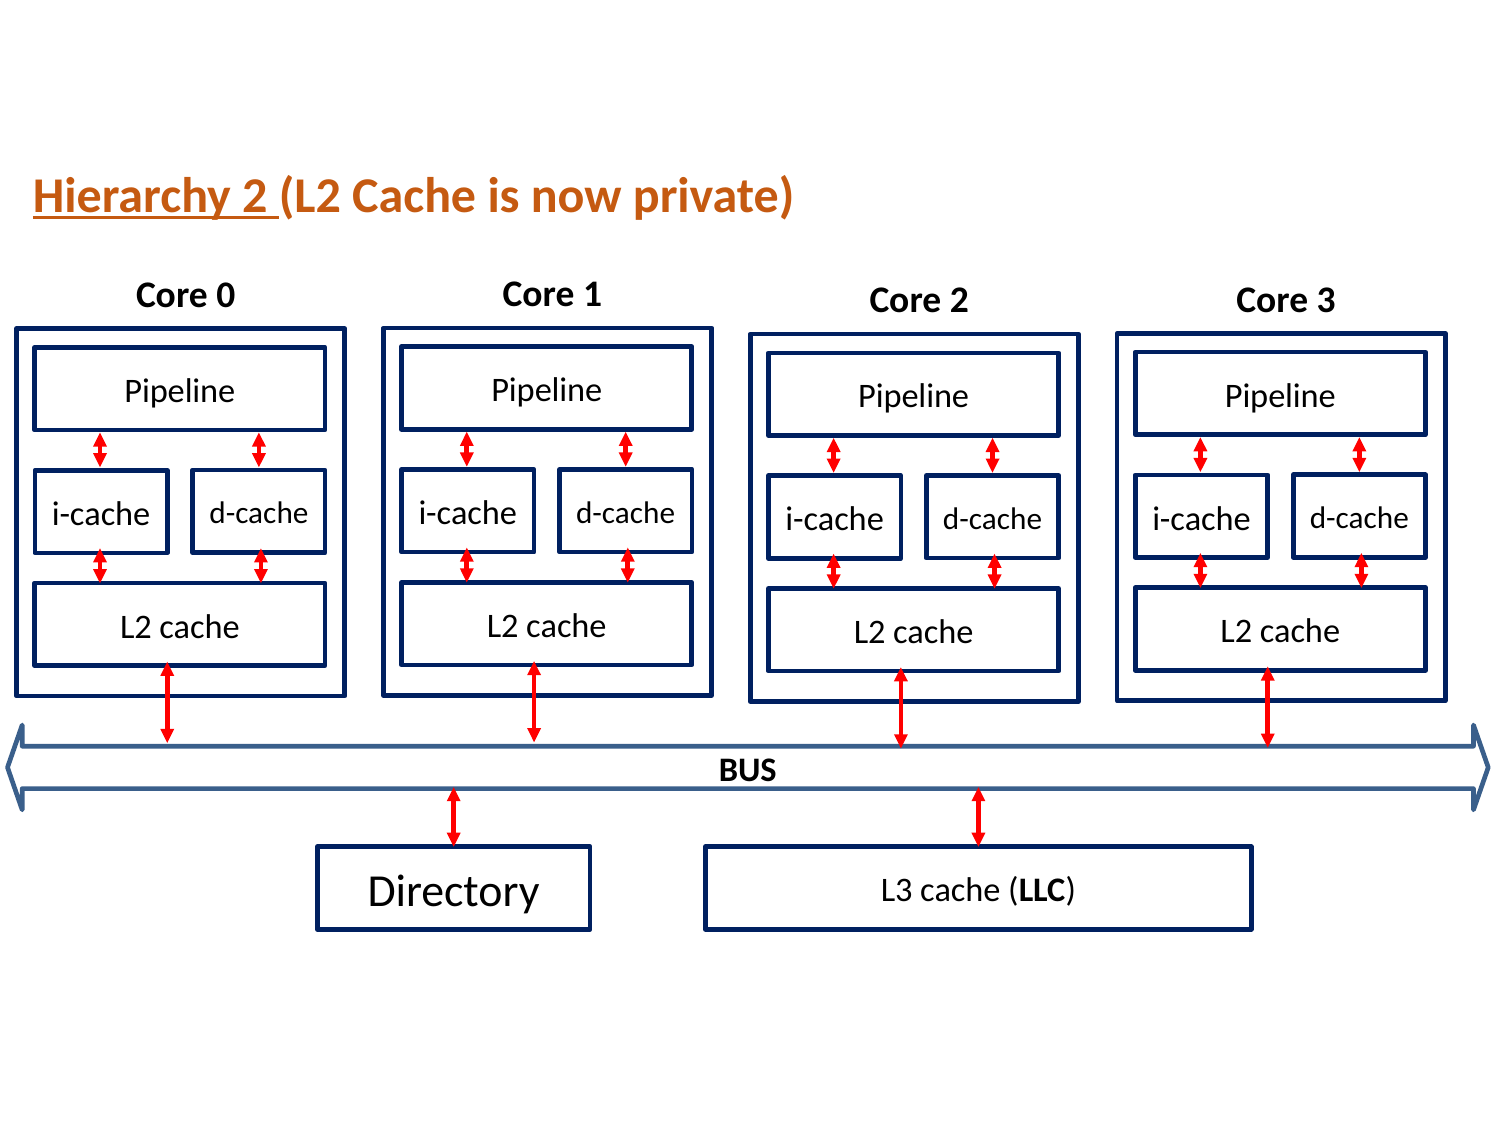

Hierarchy 2 (L2 Cache is now private)
Core 1

Pipeline
d-cache
i-cache
L2 cache
Core 0

Pipeline
d-cache
i-cache
L2 cache
Core 3

Pipeline
d-cache
i-cache
L2 cache
Core 2

Pipeline
d-cache
i-cache
L2 cache
BUS
Directory
L3 cache (LLC)